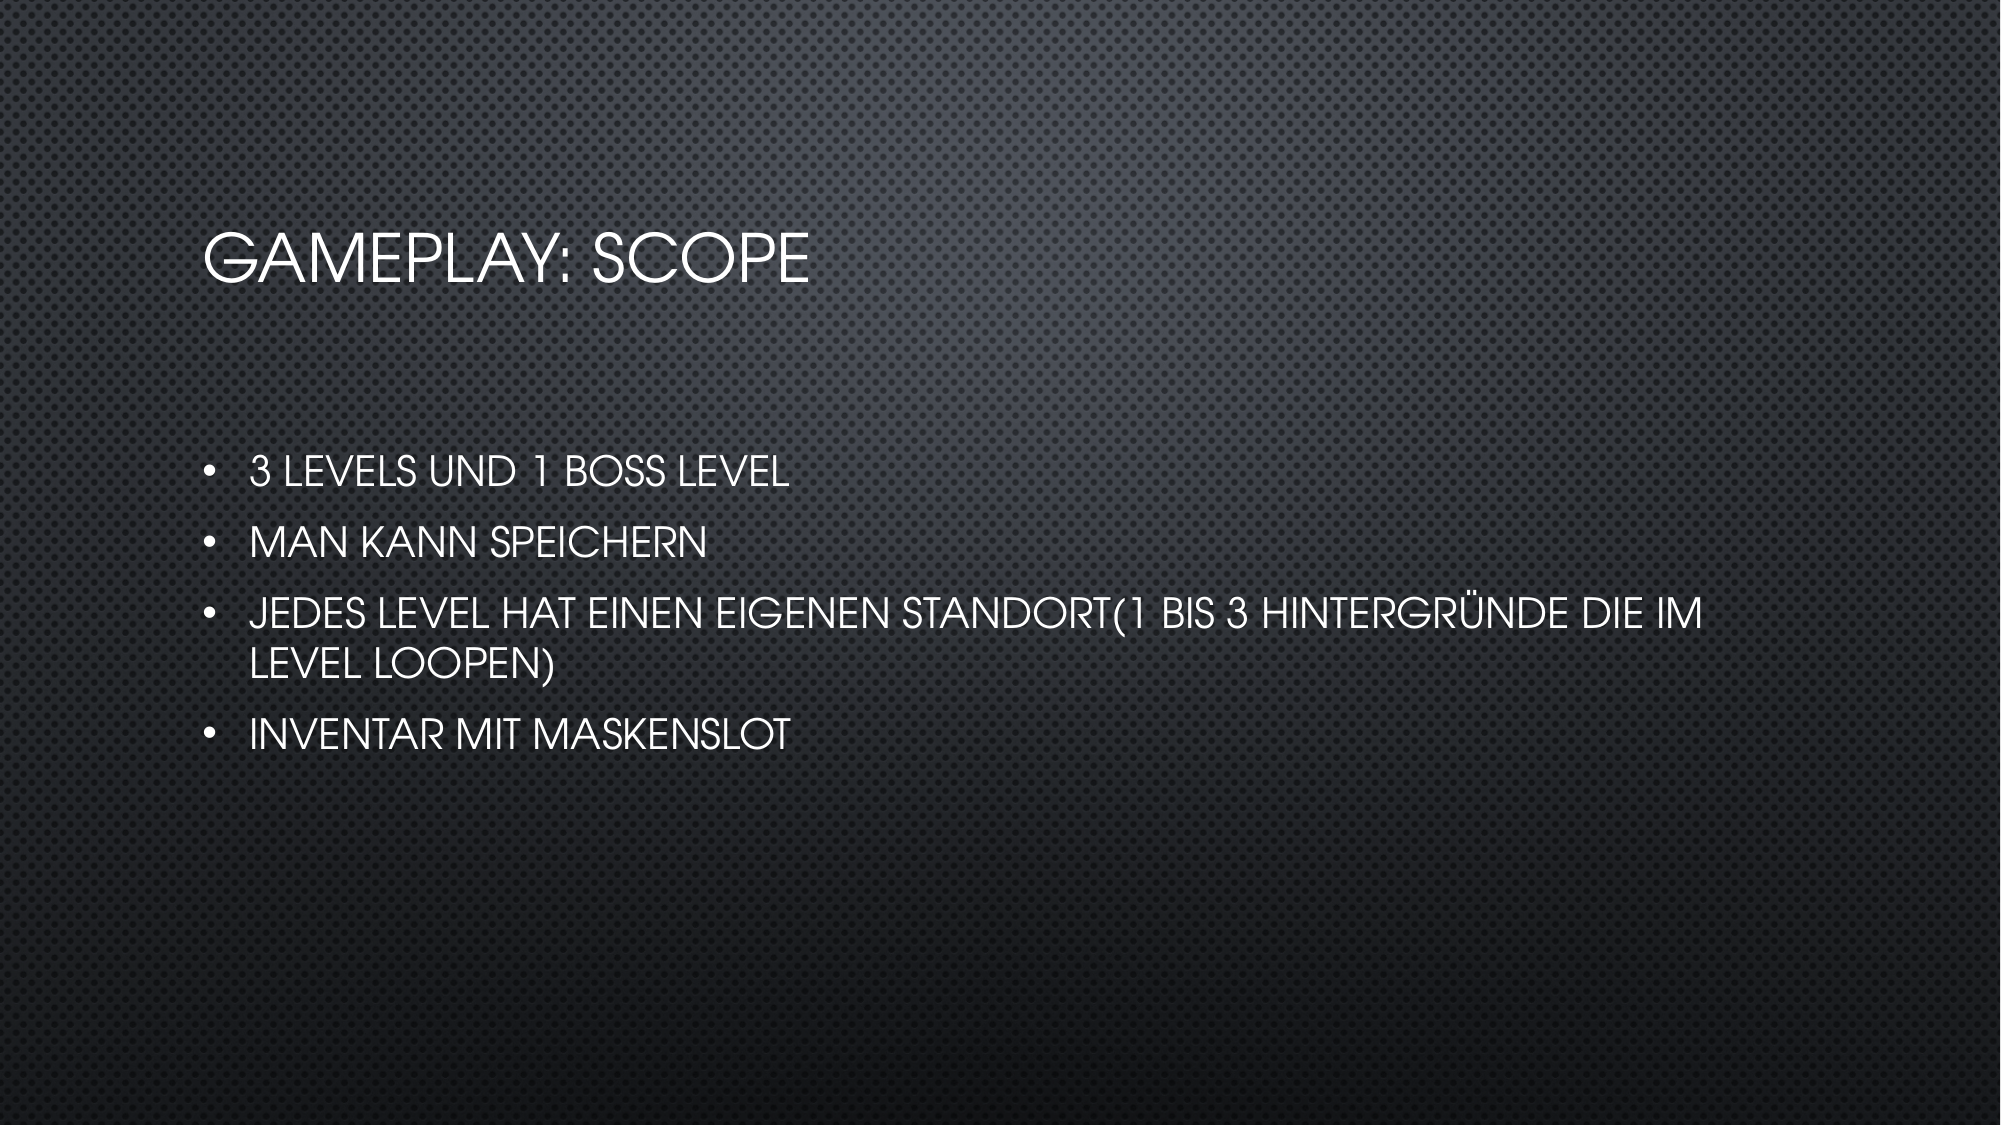

# Gameplay: scope
3 Levels und 1 Boss level
Man kann speichern
Jedes level hat einen eigenen Standort(1 bis 3 Hintergründe die im Level loopen)
Inventar mit maskenslot